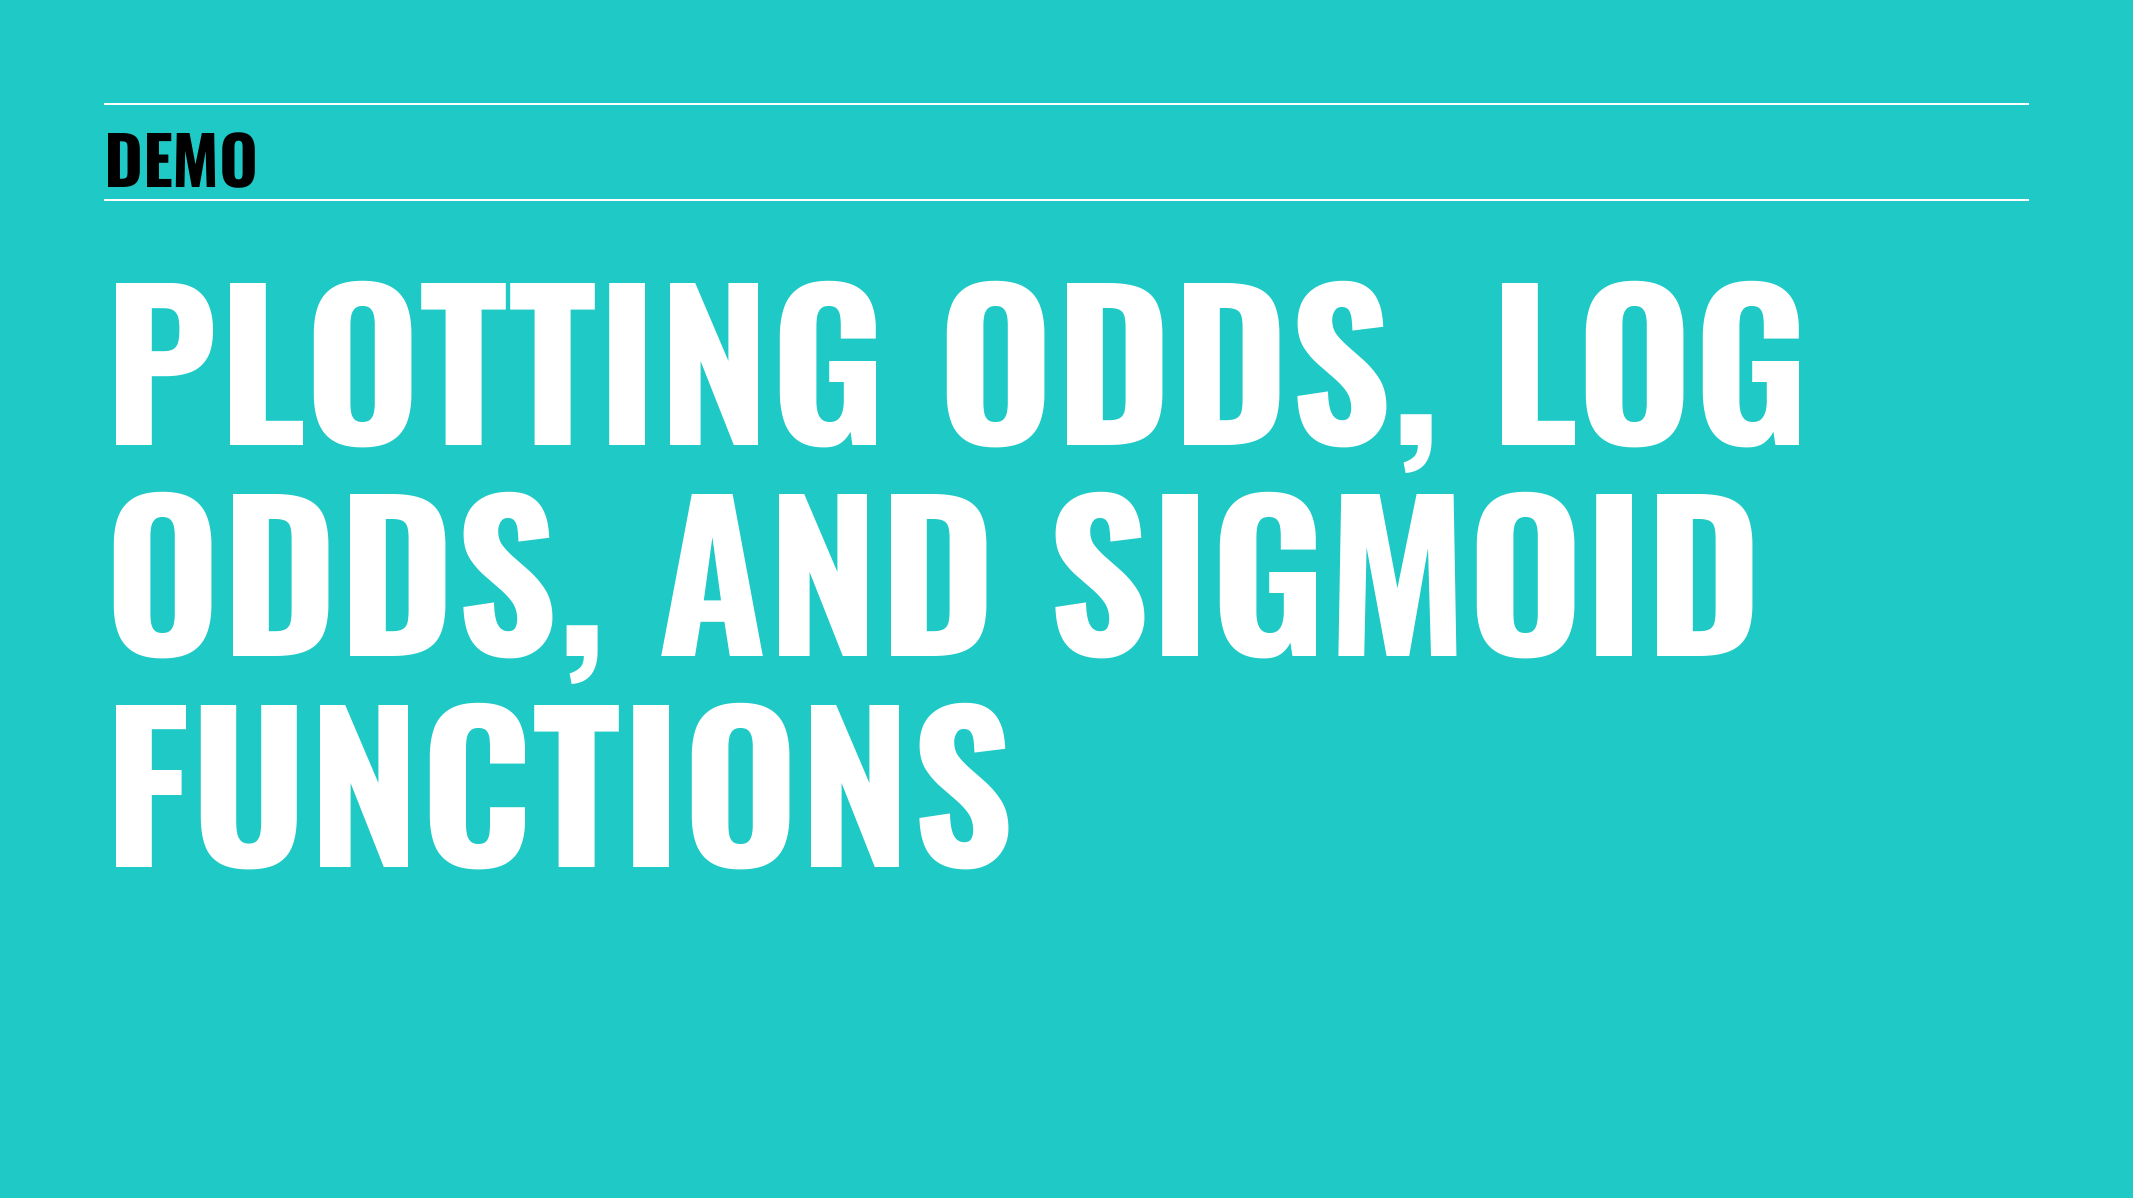

DEMO

PLOTTING ODDS, LOG ODDS, AND SIGMOID FUNCTIONS